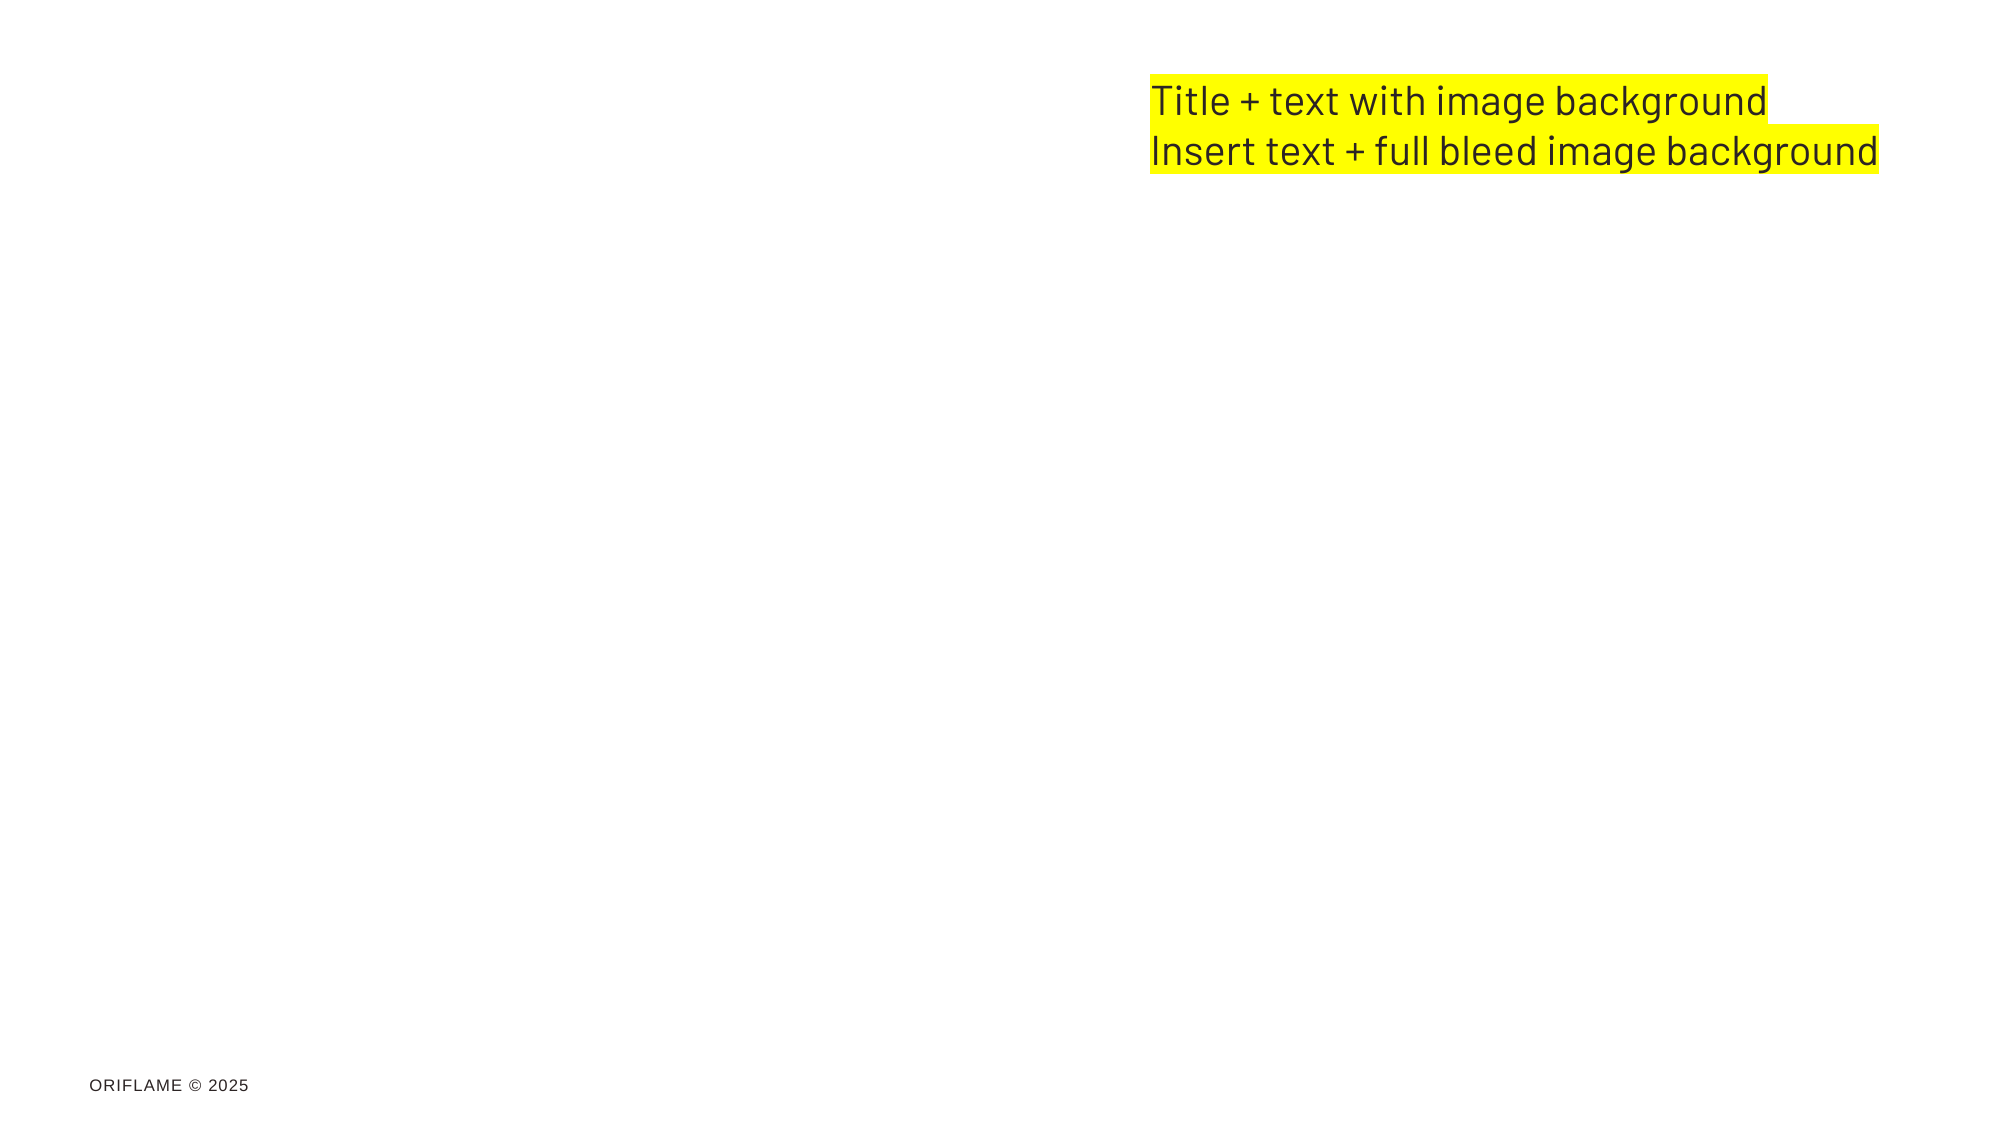

Title + text with image background
Insert text + full bleed image background

# Title
We believe keeping things simple makes content look nice.
So please don’t mix old templates with these new designs.